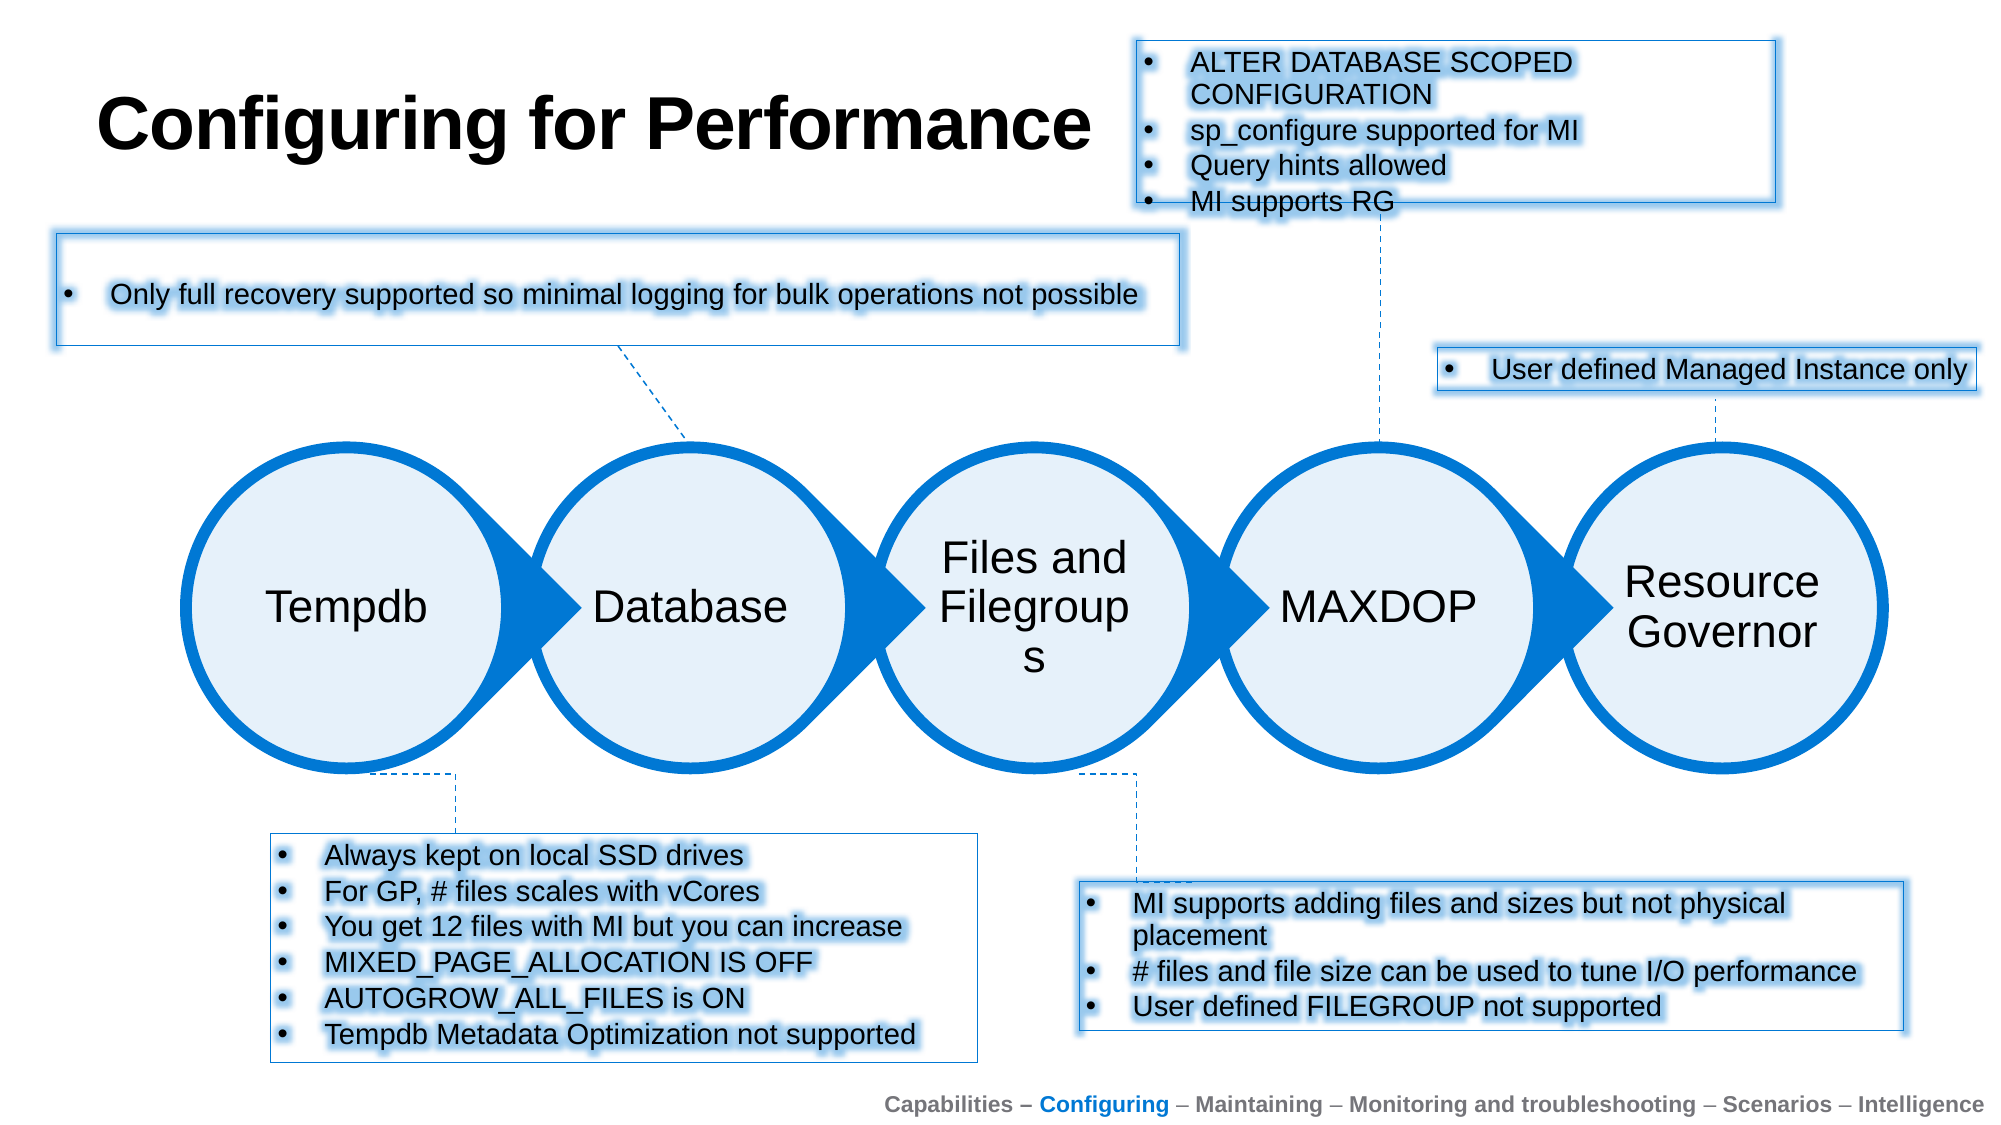

ALTER DATABASE SCOPED CONFIGURATION
sp_configure supported for MI
Query hints allowed
MI supports RG
Configuring for Performance
Resource Governor
MAXDOP
Files and Filegroups
Database
Tempdb

Only full recovery supported so minimal logging for bulk operations not possible

User defined Managed Instance only

Always kept on local SSD drives
For GP, # files scales with vCores
You get 12 files with MI but you can increase
MIXED_PAGE_ALLOCATION IS OFF
AUTOGROW_ALL_FILES is ON
Tempdb Metadata Optimization not supported
MI supports adding files and sizes but not physical placement
# files and file size can be used to tune I/O performance
User defined FILEGROUP not supported
Capabilities – Configuring – Maintaining – Monitoring and troubleshooting – Scenarios – Intelligence